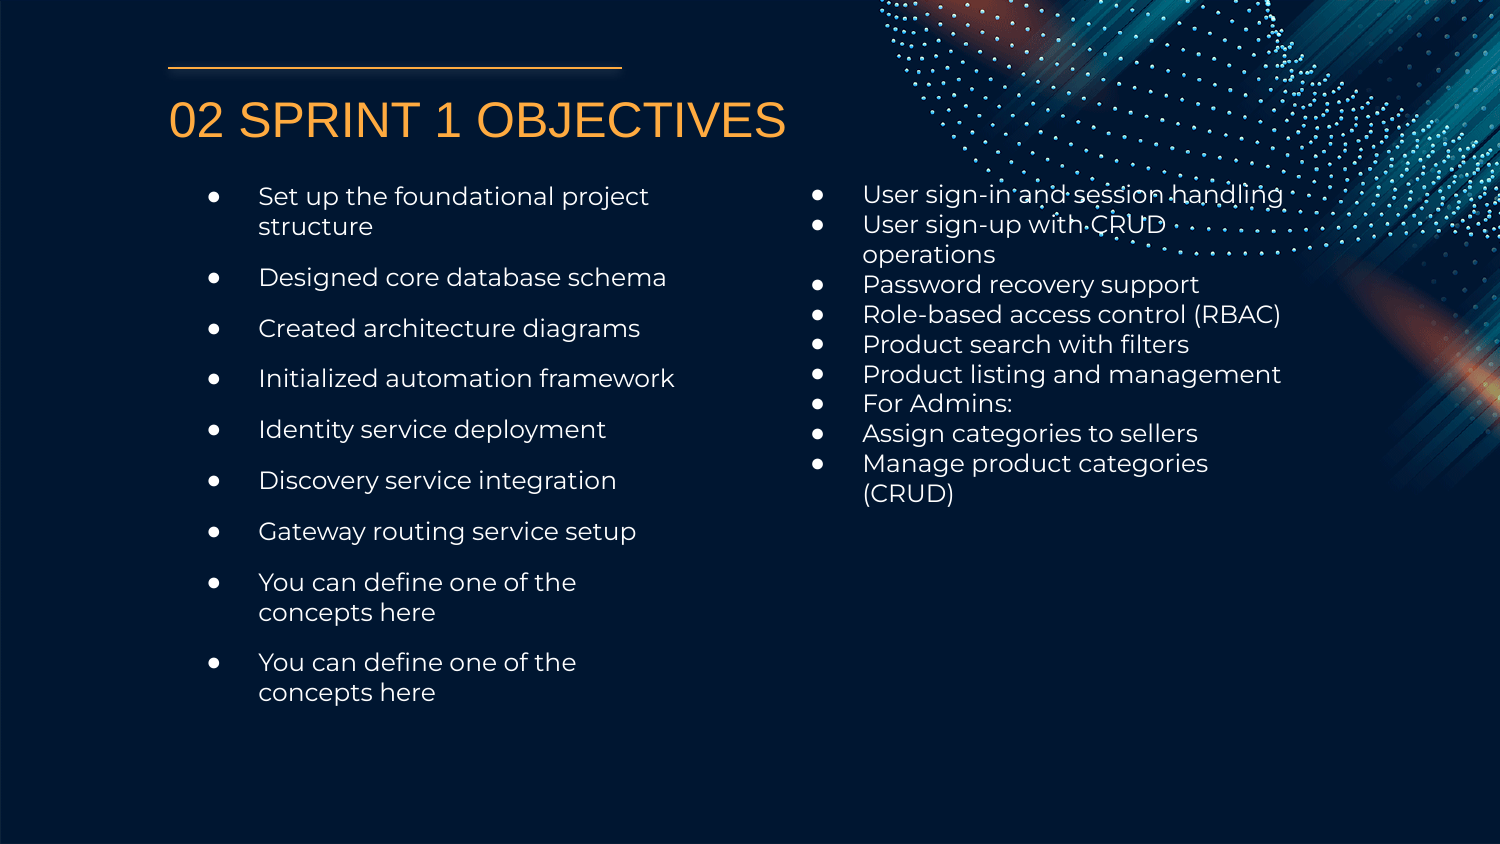

# 02 SPRINT 1 OBJECTIVES
User sign-in and session handling
User sign-up with CRUD operations
Password recovery support
Role-based access control (RBAC)
Product search with filters
Product listing and management
For Admins:
Assign categories to sellers
Manage product categories (CRUD)

Set up the foundational project structure
Designed core database schema
Created architecture diagrams
Initialized automation framework
Identity service deployment
Discovery service integration
Gateway routing service setup
You can define one of the concepts here
You can define one of the concepts here